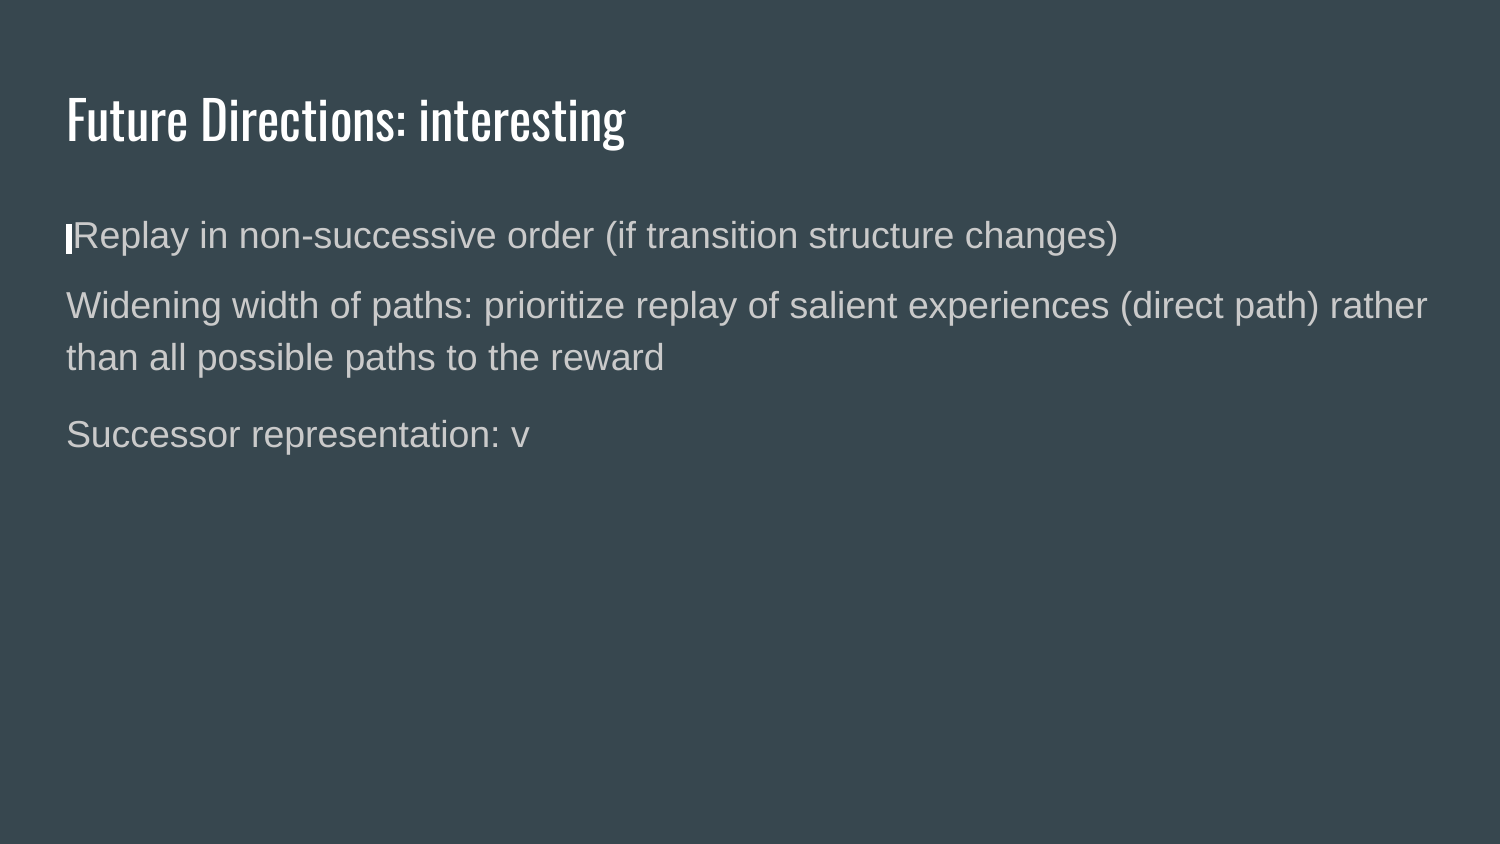

# Future Directions: interesting
 Replay in non-successive order (if transition structure changes)
Widening width of paths: prioritize replay of salient experiences (direct path) rather than all possible paths to the reward
Successor representation: v